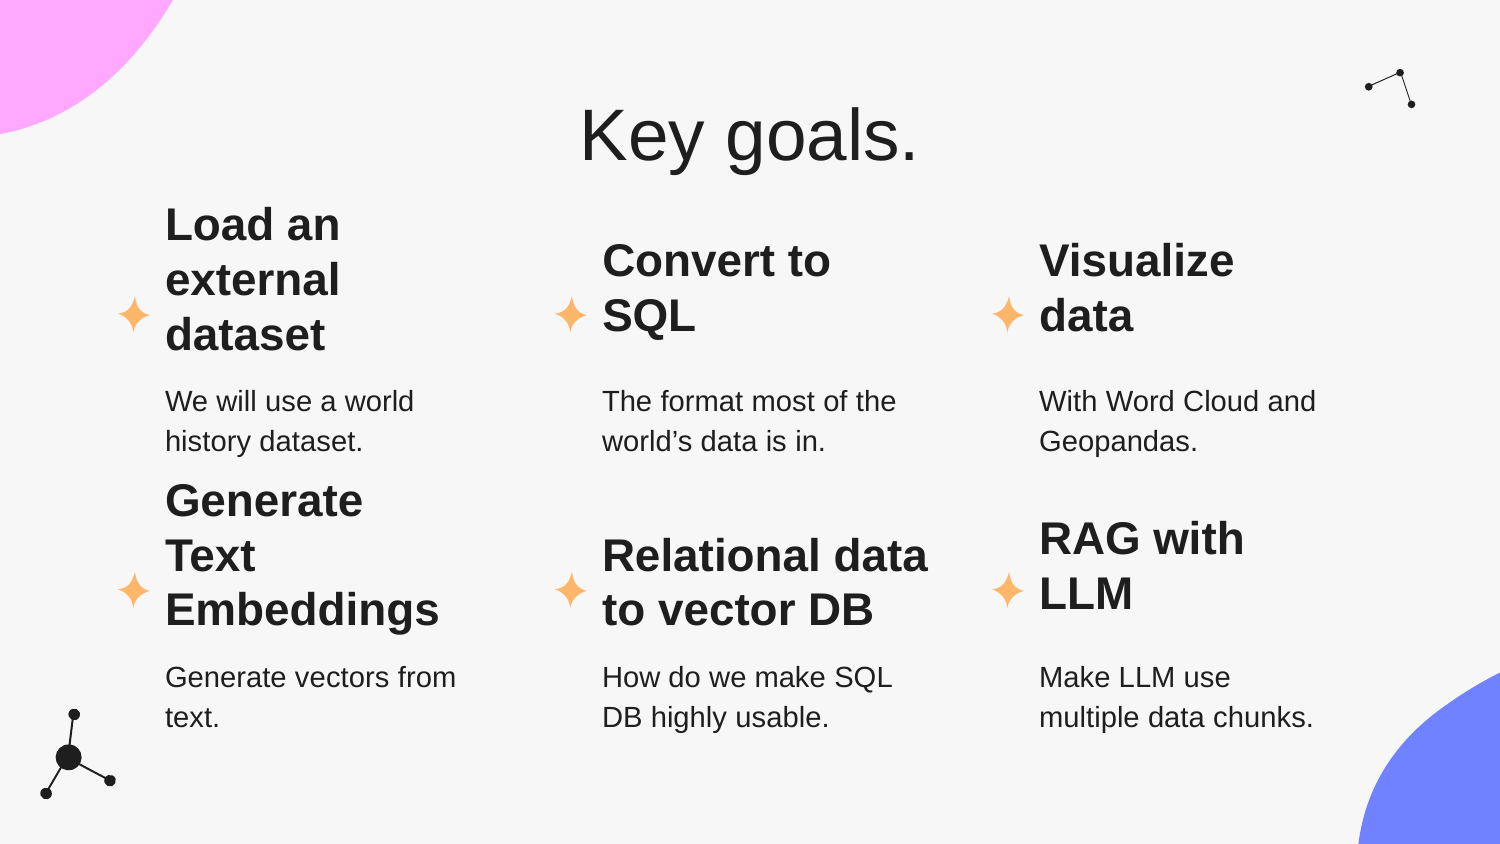

# Key goals.
Load an external dataset
Convert to SQL
Visualize data

We will use a world history dataset.
The format most of the world’s data is in.
With Word Cloud and Geopandas.
Generate Text Embeddings

Relational data to vector DB
RAG with LLM

Generate vectors from text.
How do we make SQL DB highly usable.
Make LLM use multiple data chunks.